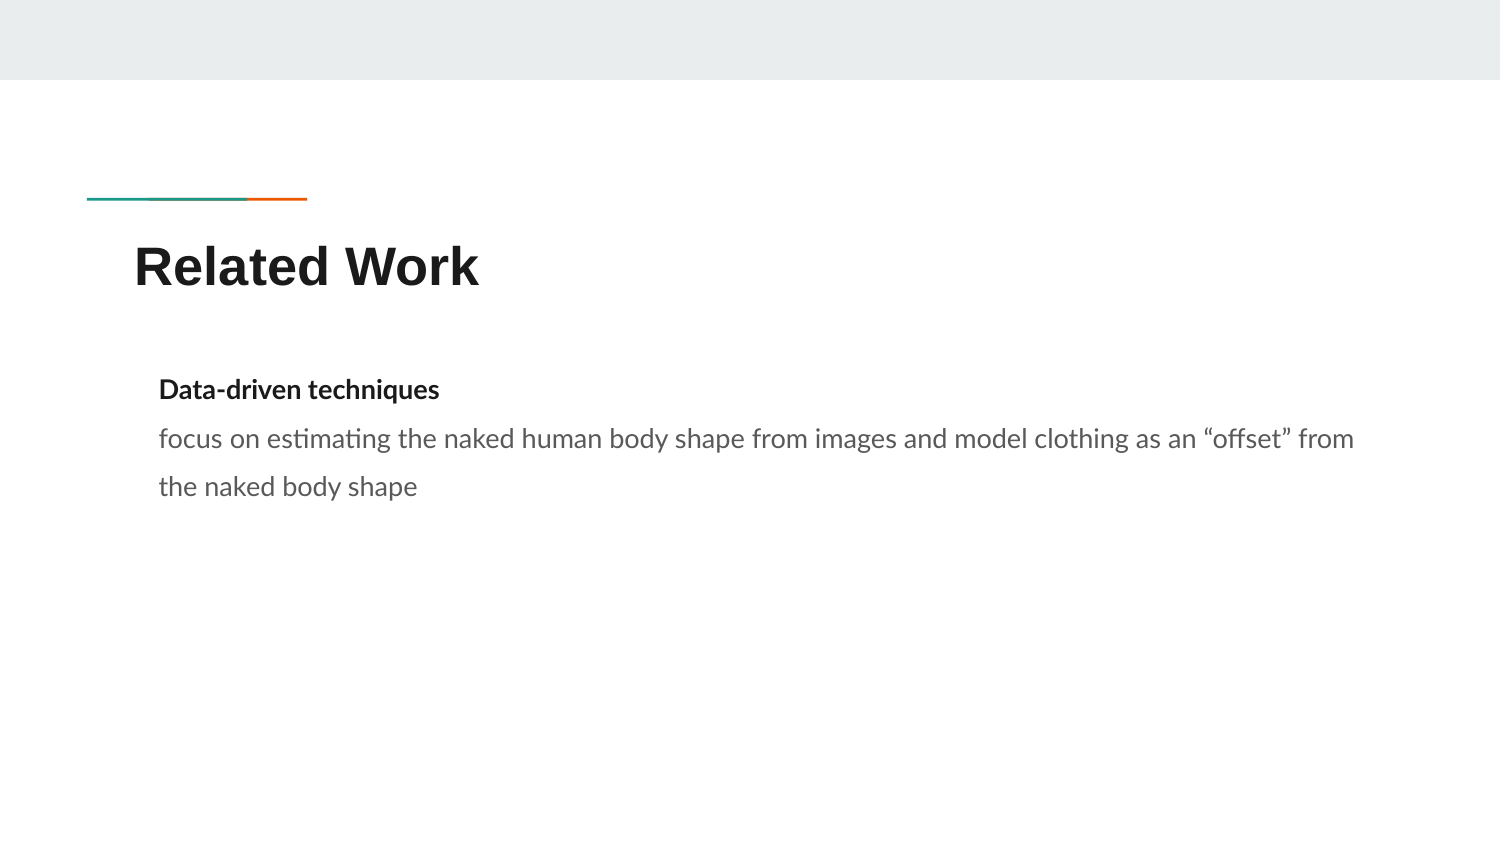

# Related Work
Data-driven techniques
focus on estimating the naked human body shape from images and model clothing as an “offset” from the naked body shape